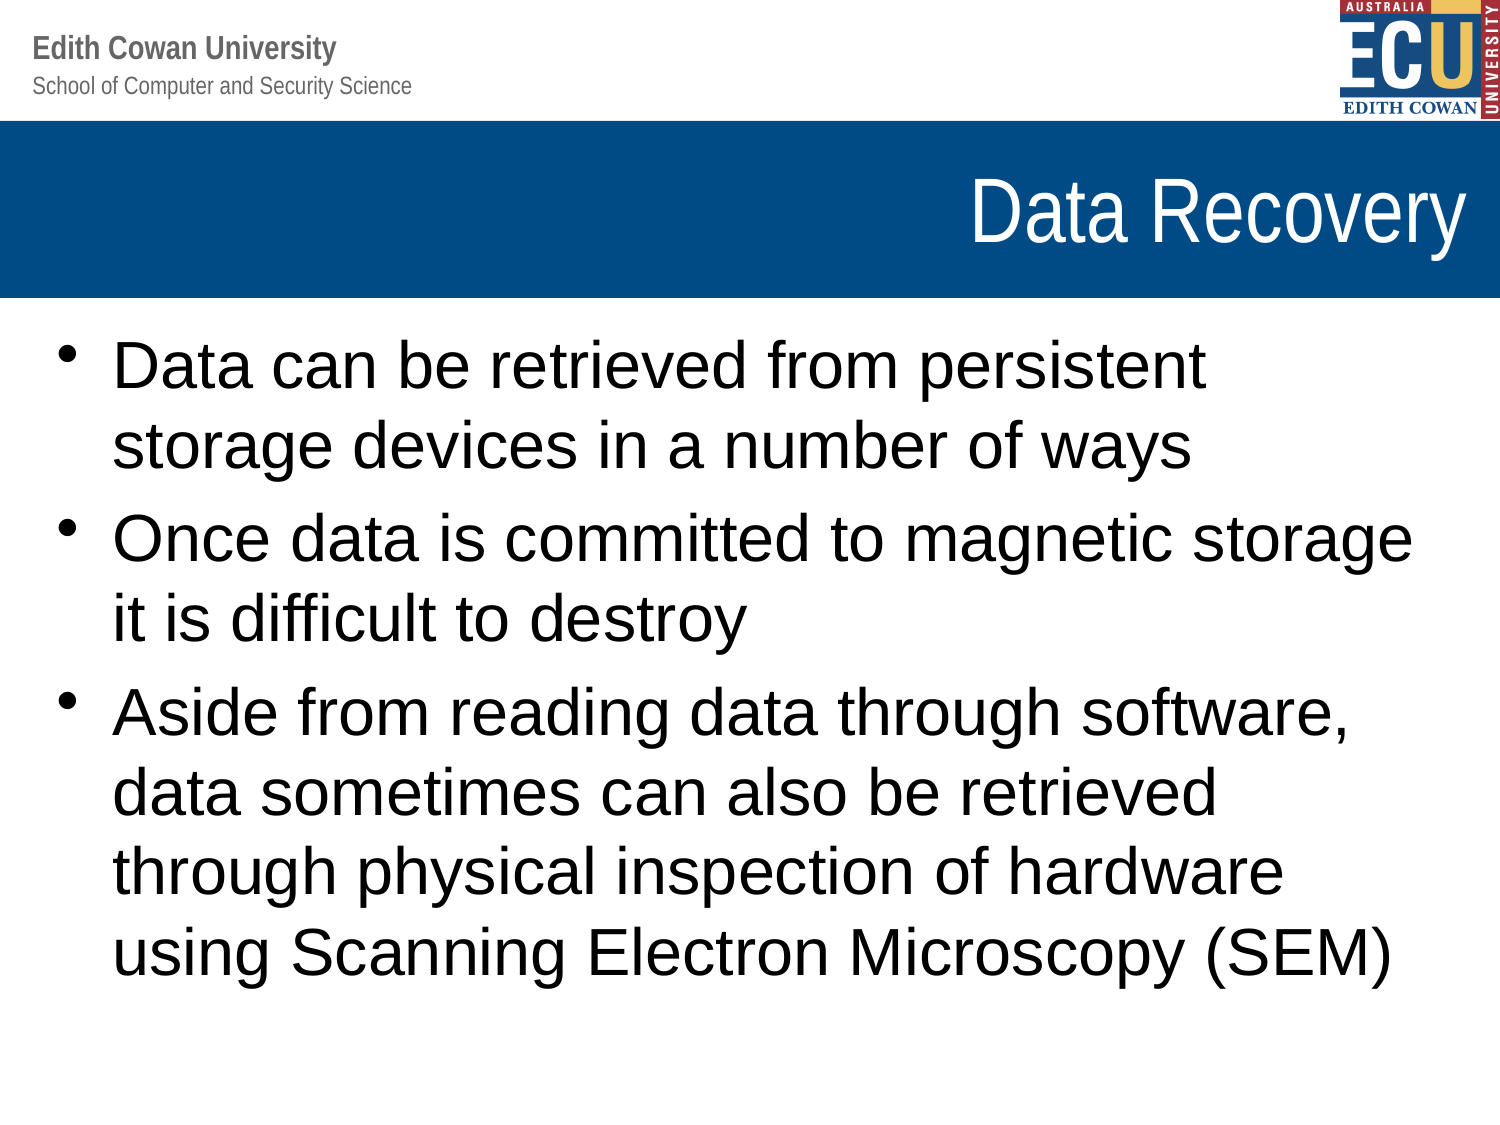

# Data Recovery
Data can be retrieved from persistent storage devices in a number of ways
Once data is committed to magnetic storage it is difficult to destroy
Aside from reading data through software, data sometimes can also be retrieved through physical inspection of hardware using Scanning Electron Microscopy (SEM)